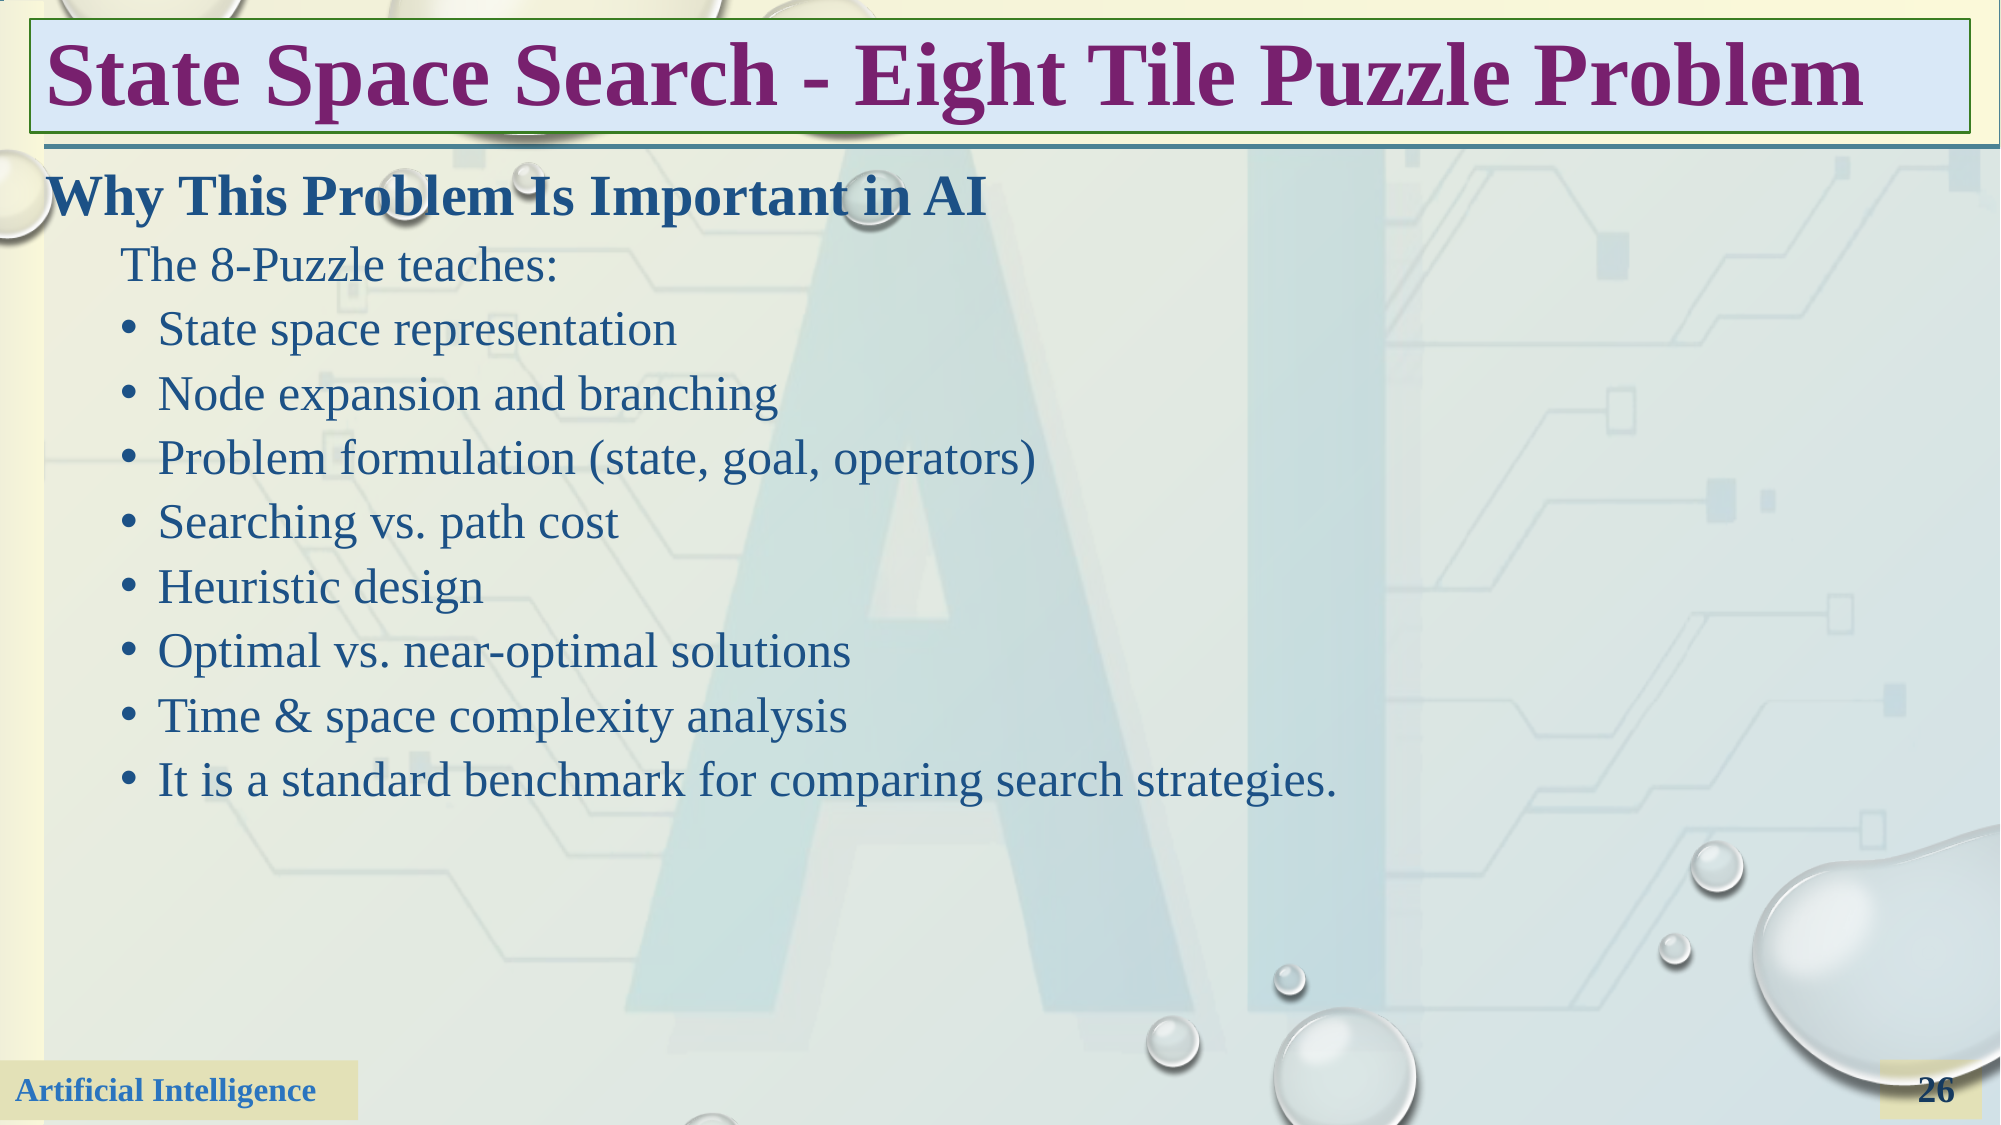

# State Space Search - Eight Tile Puzzle Problem
Why This Problem Is Important in AI
The 8-Puzzle teaches:
State space representation
Node expansion and branching
Problem formulation (state, goal, operators)
Searching vs. path cost
Heuristic design
Optimal vs. near-optimal solutions
Time & space complexity analysis
It is a standard benchmark for comparing search strategies.

26